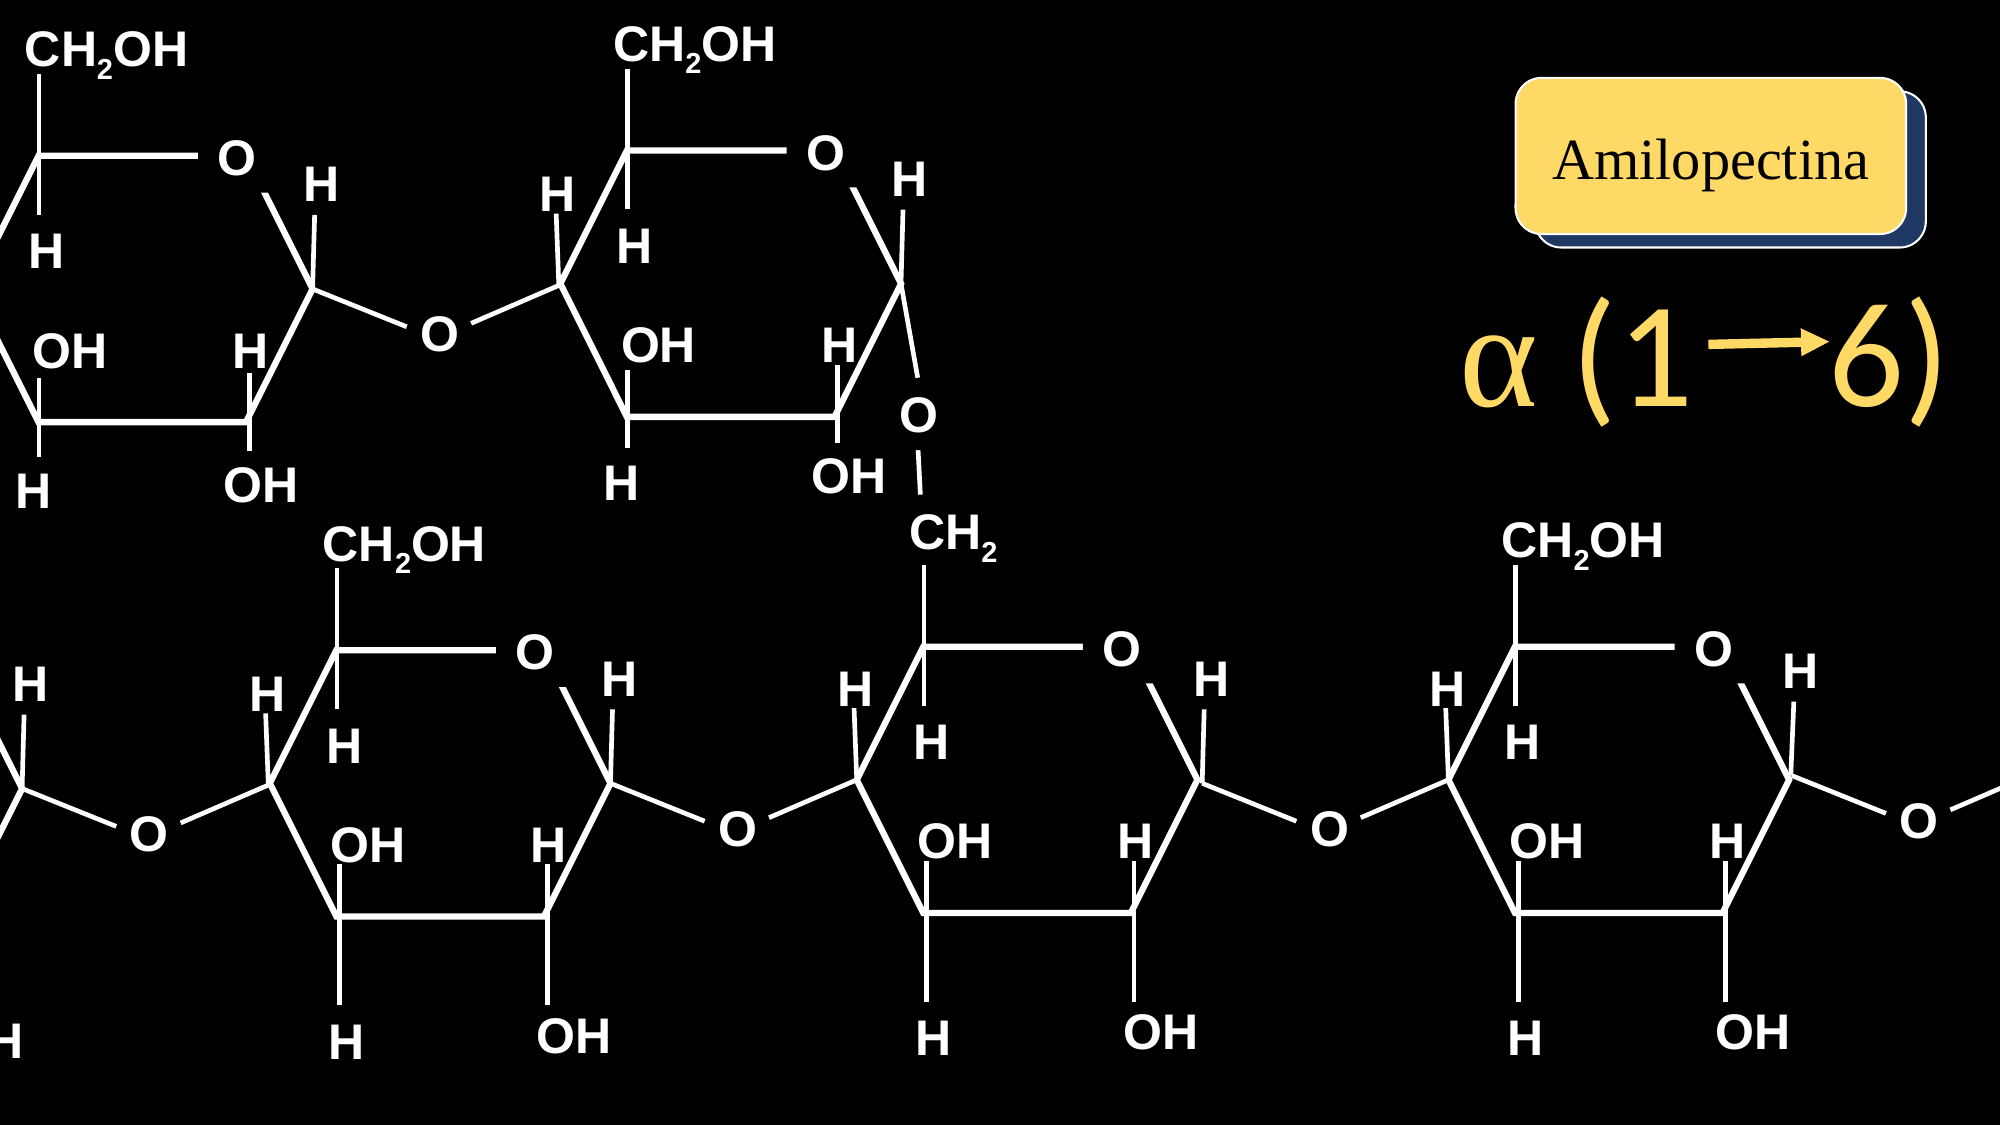

CH2OH
CH2OH
Amilopectina

O
O
H
H

H

H
H
α (1    6)
O
H
OH
H
OH
O
OH
H
OH
H
CH2
CH2OH
CH2OH
CH2OH
CH2OH
O
O
O
O
O
H
H
H

H
H

H
H

H

H
H
H
H
H
O
O
O
O
H
OH
H
H
OH
OH
H
OH
H
OH
OH
H
OH
OH
OH
H
H
OH
H
H